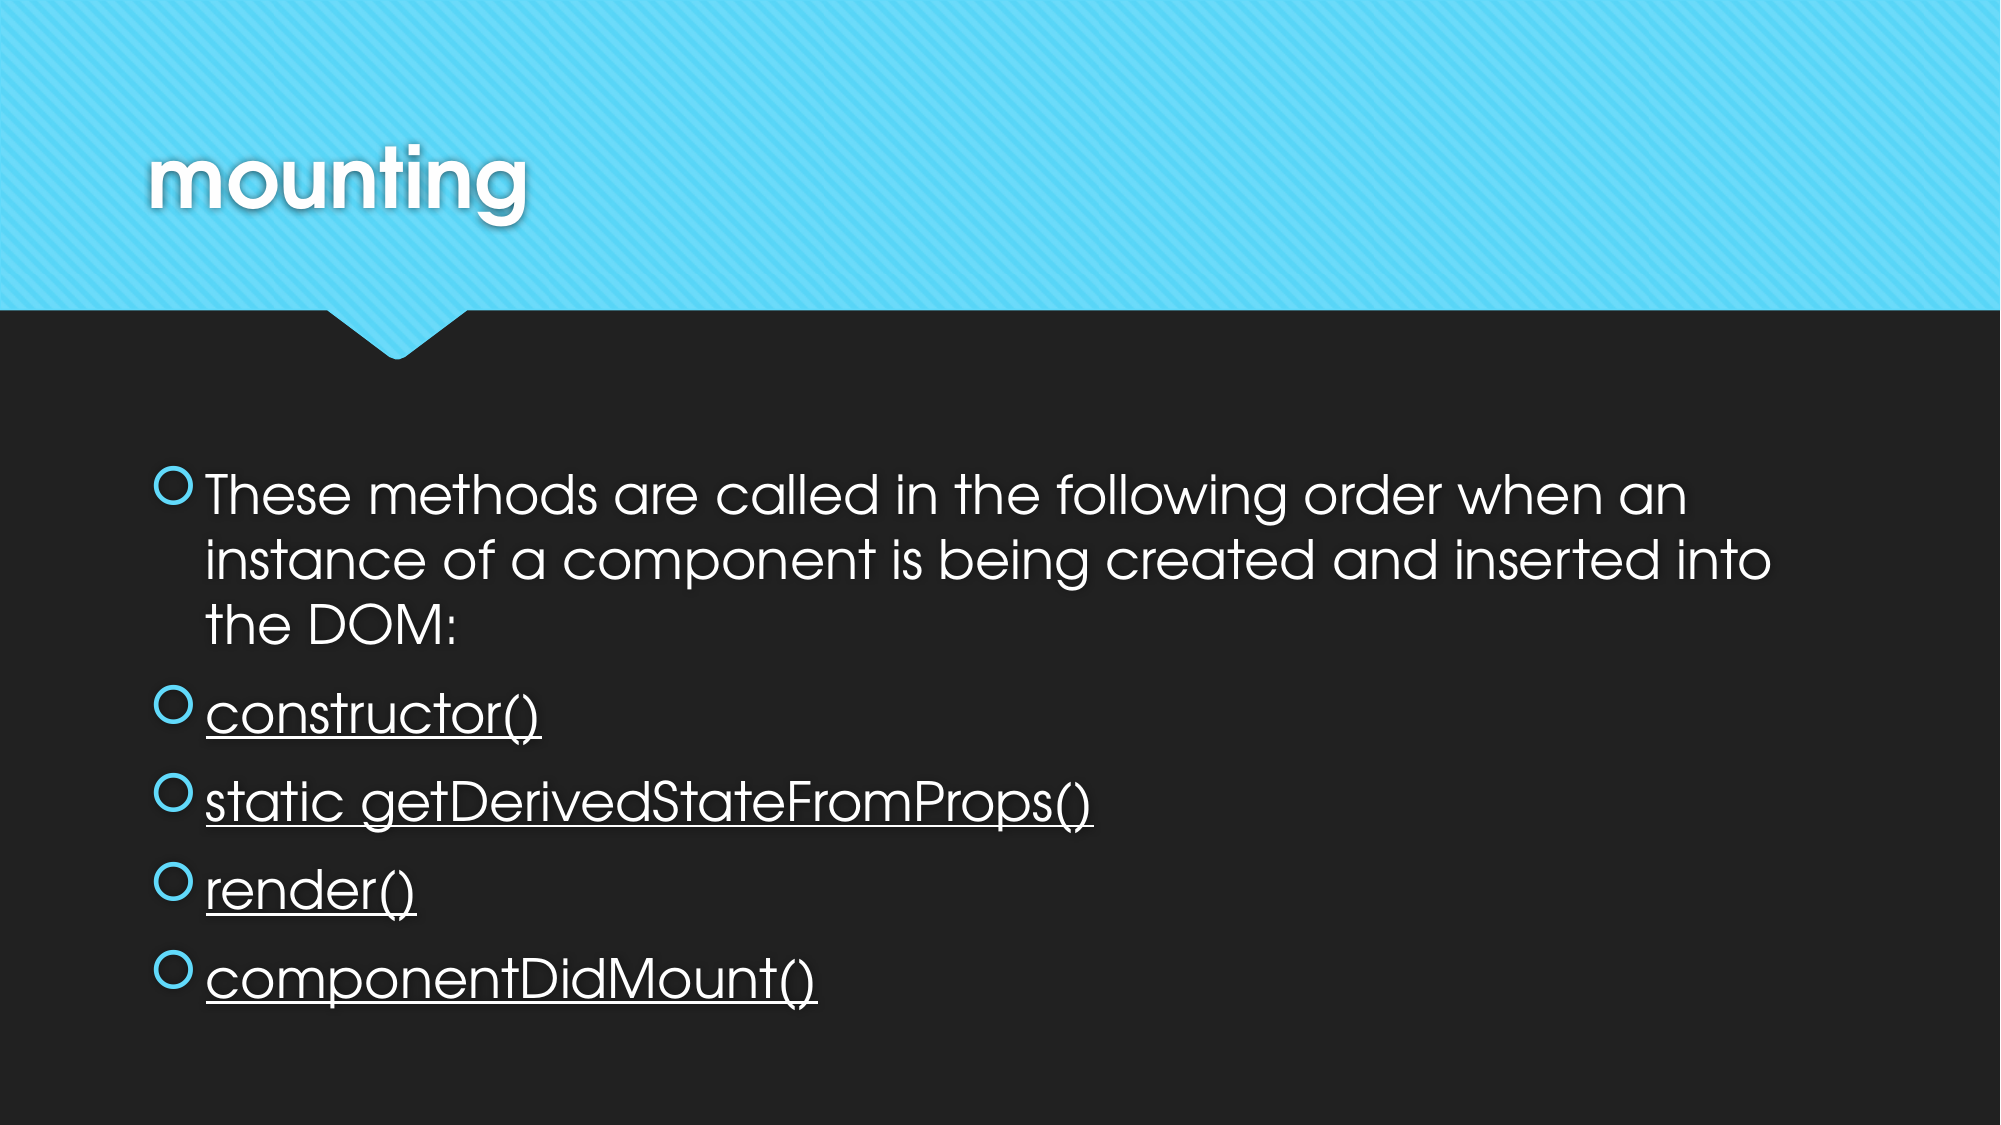

# mounting

These methods are called in the following order when an instance of a component is being created and inserted into the DOM:
constructor()
static getDerivedStateFromProps()
render()
componentDidMount()